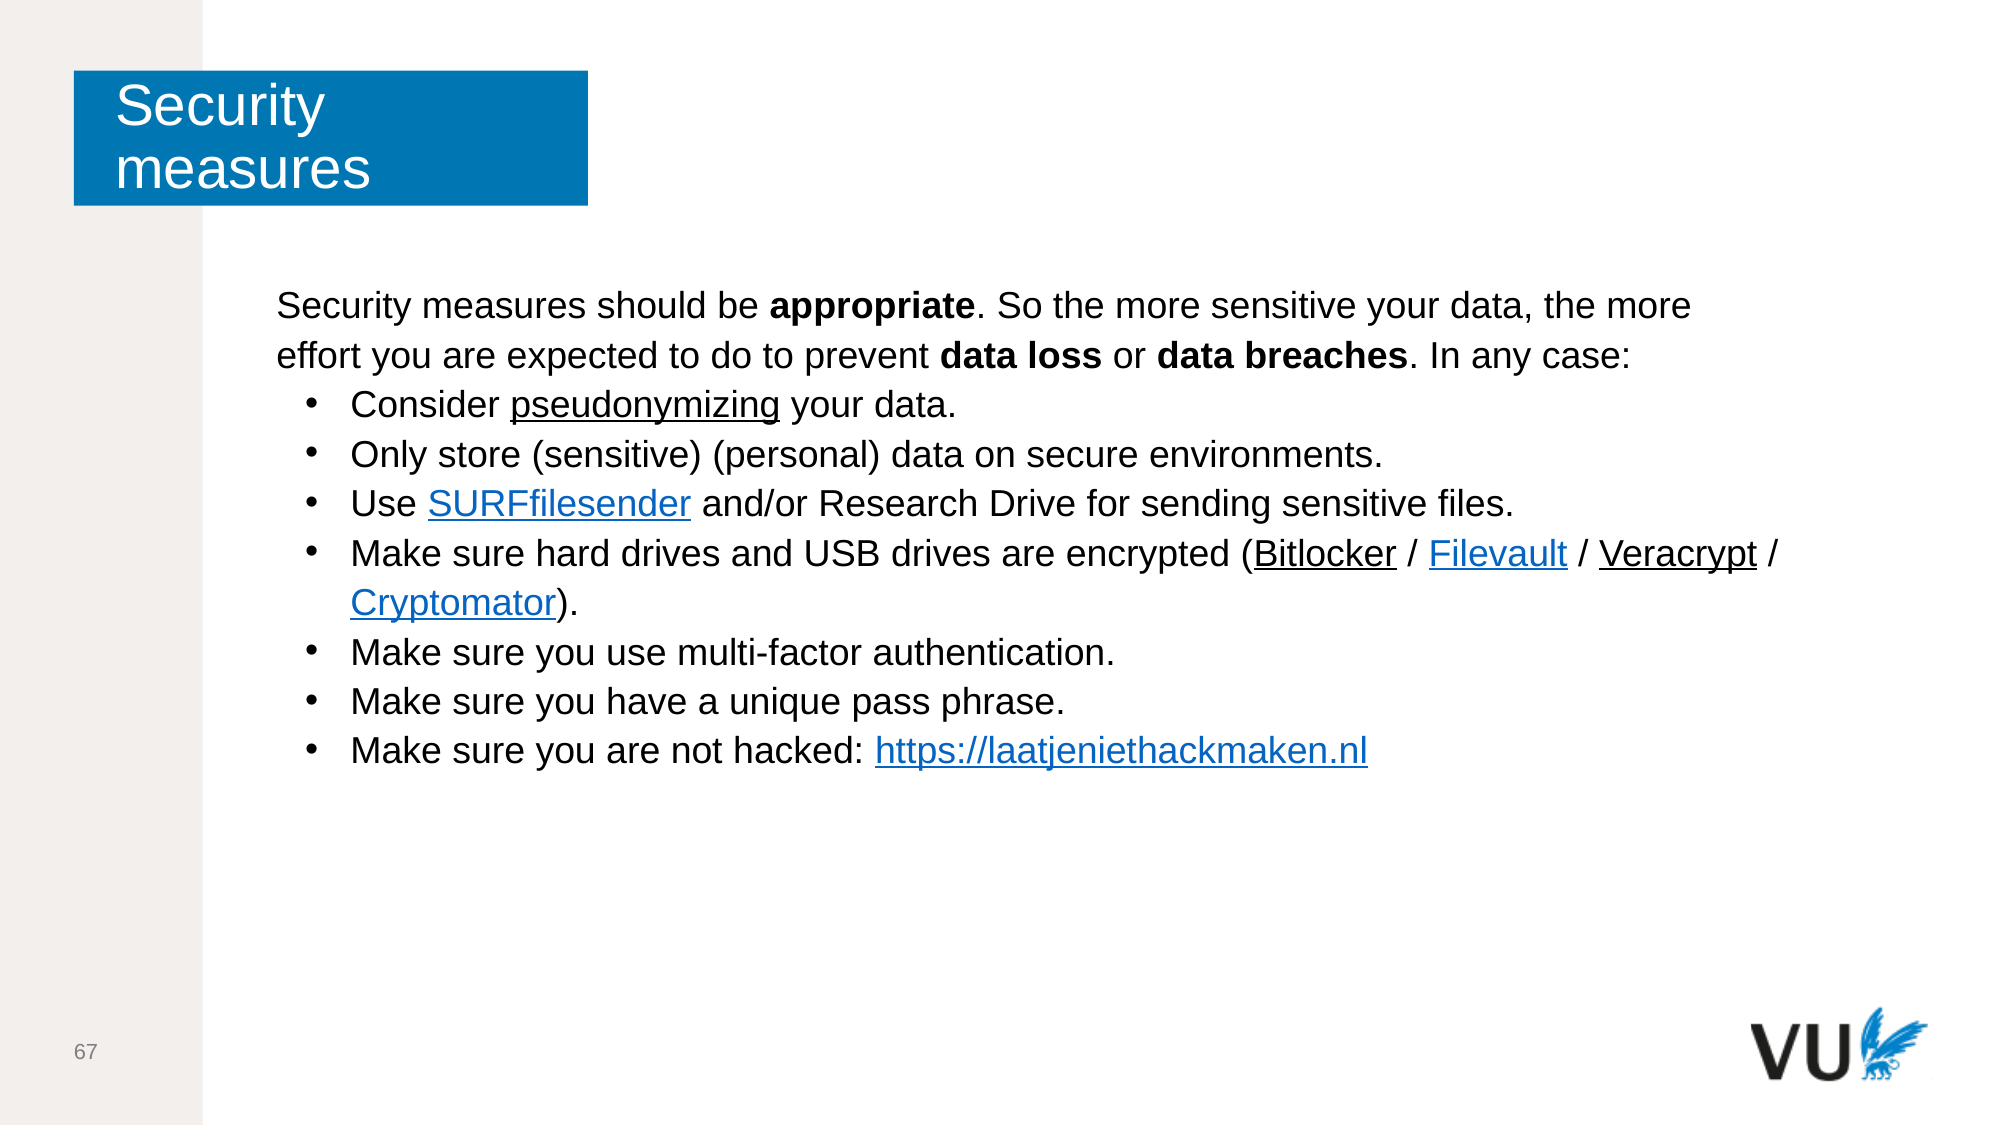

# Security measures
Security measures should be appropriate. So the more sensitive your data, the more effort you are expected to do to prevent data loss or data breaches. In any case:
Consider pseudonymizing your data.
Only store (sensitive) (personal) data on secure environments.
Use SURFfilesender and/or Research Drive for sending sensitive files.
Make sure hard drives and USB drives are encrypted (Bitlocker / Filevault / Veracrypt / Cryptomator).
Make sure you use multi-factor authentication.
Make sure you have a unique pass phrase.
Make sure you are not hacked: https://laatjeniethackmaken.nl
67